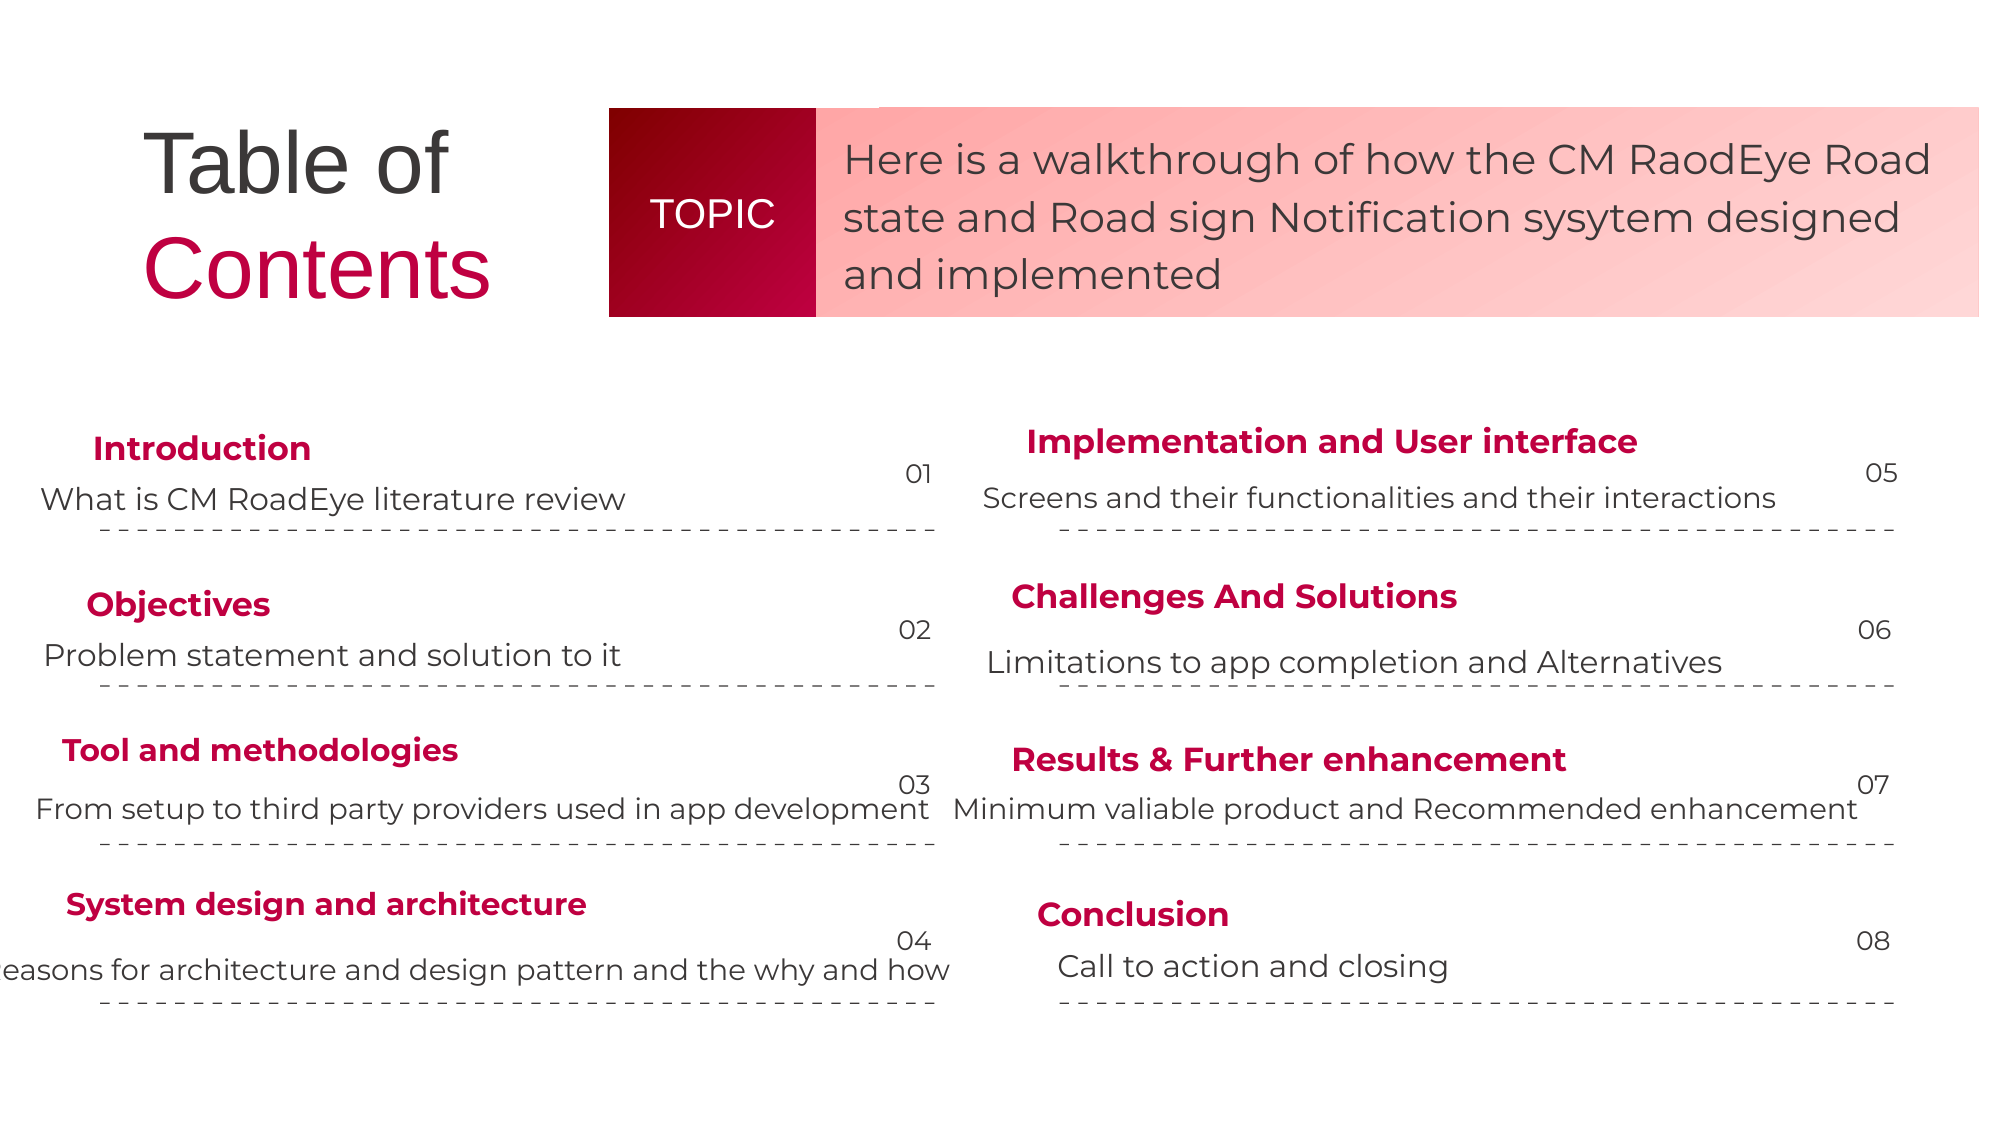

Table of
Contents

Here is a walkthrough of how the CM RaodEye Road state and Road sign Notification sysytem designed and implemented
TOPIC
Implementation and User interface
Introduction
05
01
What is CM RoadEye literature review
Screens and their functionalities and their interactions

Challenges And Solutions
Objectives
02
06
Problem statement and solution to it
Limitations to app completion and Alternatives

Tool and methodologies
Results & Further enhancement
03
07
From setup to third party providers used in app development
Minimum valiable product and Recommended enhancement

System design and architecture
Conclusion
04
08
Call to action and closing
Reasons for architecture and design pattern and the why and how